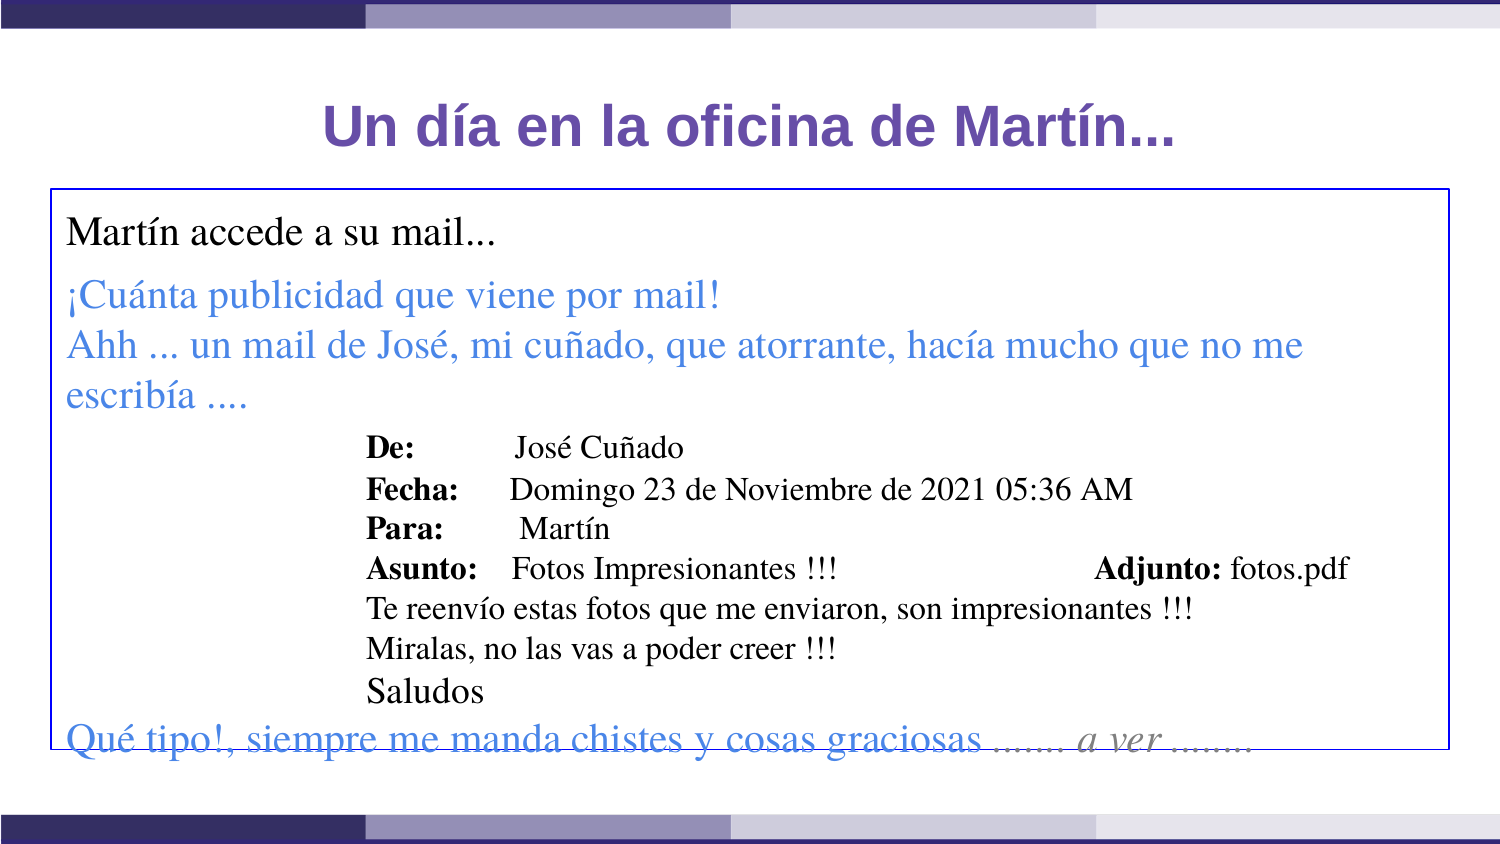

# Un día en la oficina de Martín...
Martín accede a su mail...
¡Cuánta publicidad que viene por mail!
Ahh ... un mail de José, mi cuñado, que atorrante, hacía mucho que no me escribía ....
		De:            José Cuñado
		Fecha:      Domingo 23 de Noviembre de 2021 05:36 AM
		Para:         Martín
		Asunto:    Fotos Impresionantes !!!                               Adjunto: fotos.pdf
		Te reenvío estas fotos que me enviaron, son impresionantes !!!
		Miralas, no las vas a poder creer !!!
		Saludos
Qué tipo!, siempre me manda chistes y cosas graciosas ....... a ver ........